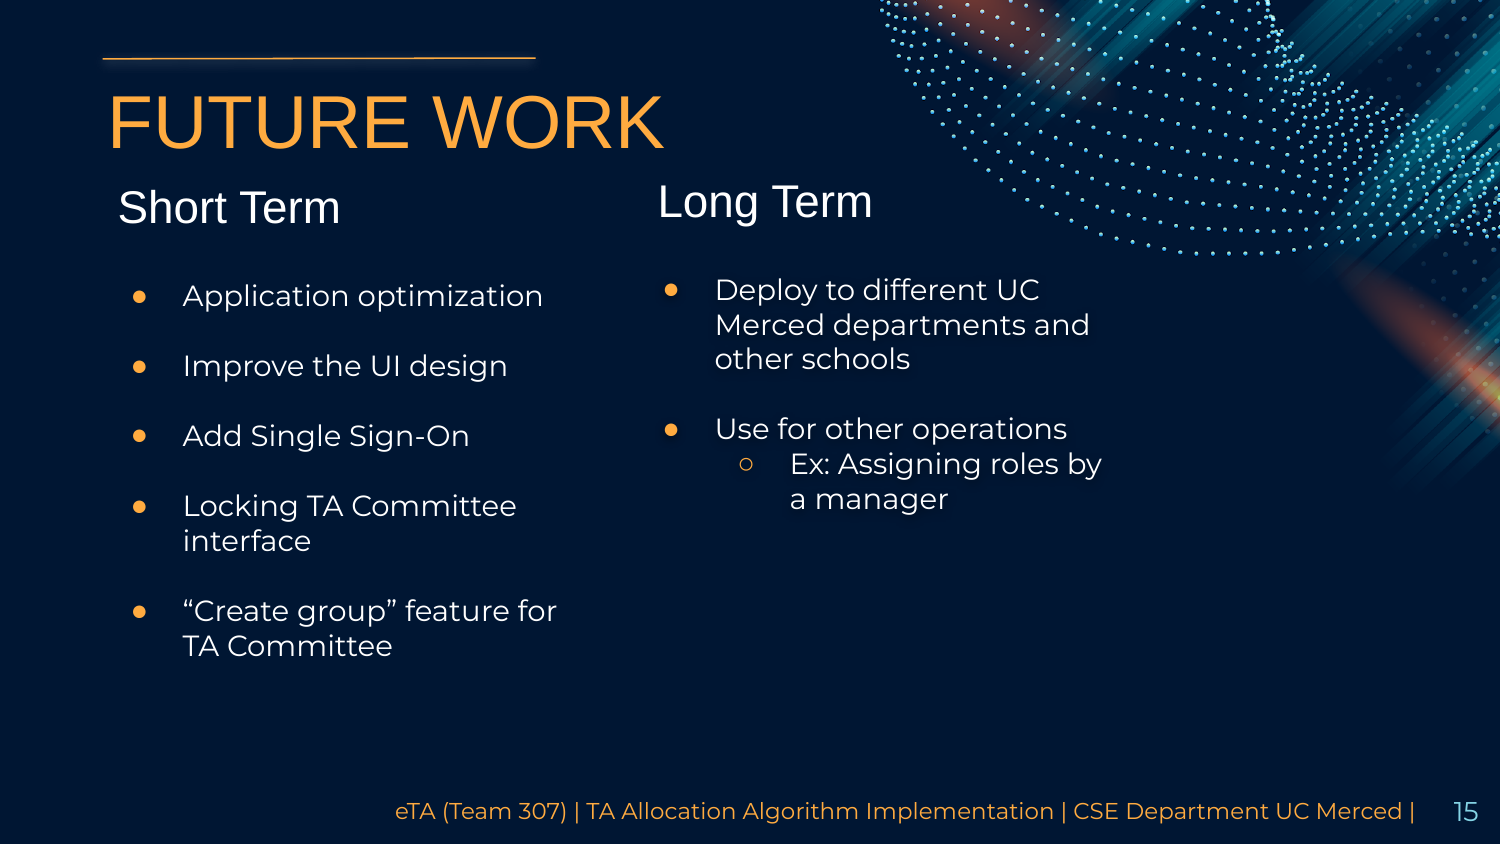

FUTURE WORK
Short Term
Long Term
Deploy to different UC Merced departments and other schools

Use for other operations
Ex: Assigning roles by a manager

Application optimization

Improve the UI design

Add Single Sign-On

Locking TA Committee interface

“Create group” feature for TA Committee

15
eTA (Team 307) | TA Allocation Algorithm Implementation | CSE Department UC Merced |